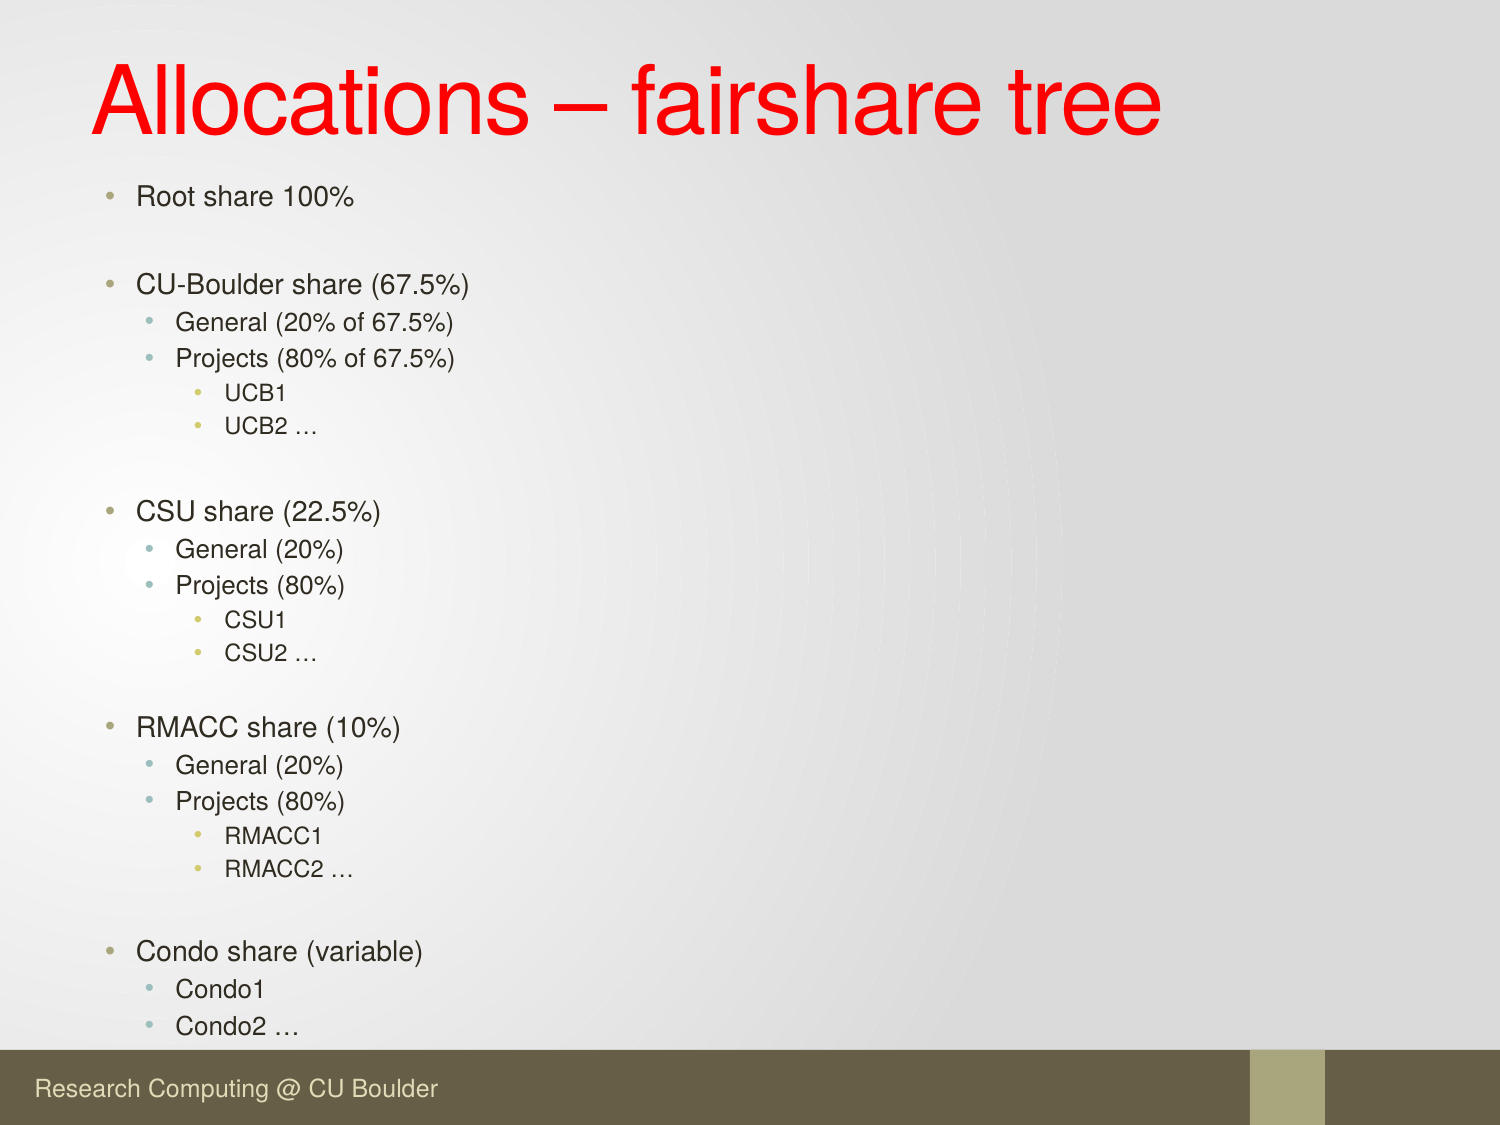

# Allocations – fairshare tree
Root share 100%

CU-Boulder share (67.5%)
General (20% of 67.5%)
Projects (80% of 67.5%)
UCB1
UCB2 …

CSU share (22.5%)
General (20%)
Projects (80%)
CSU1
CSU2 …

RMACC share (10%)
General (20%)
Projects (80%)
RMACC1
RMACC2 …

Condo share (variable)
Condo1
Condo2 …